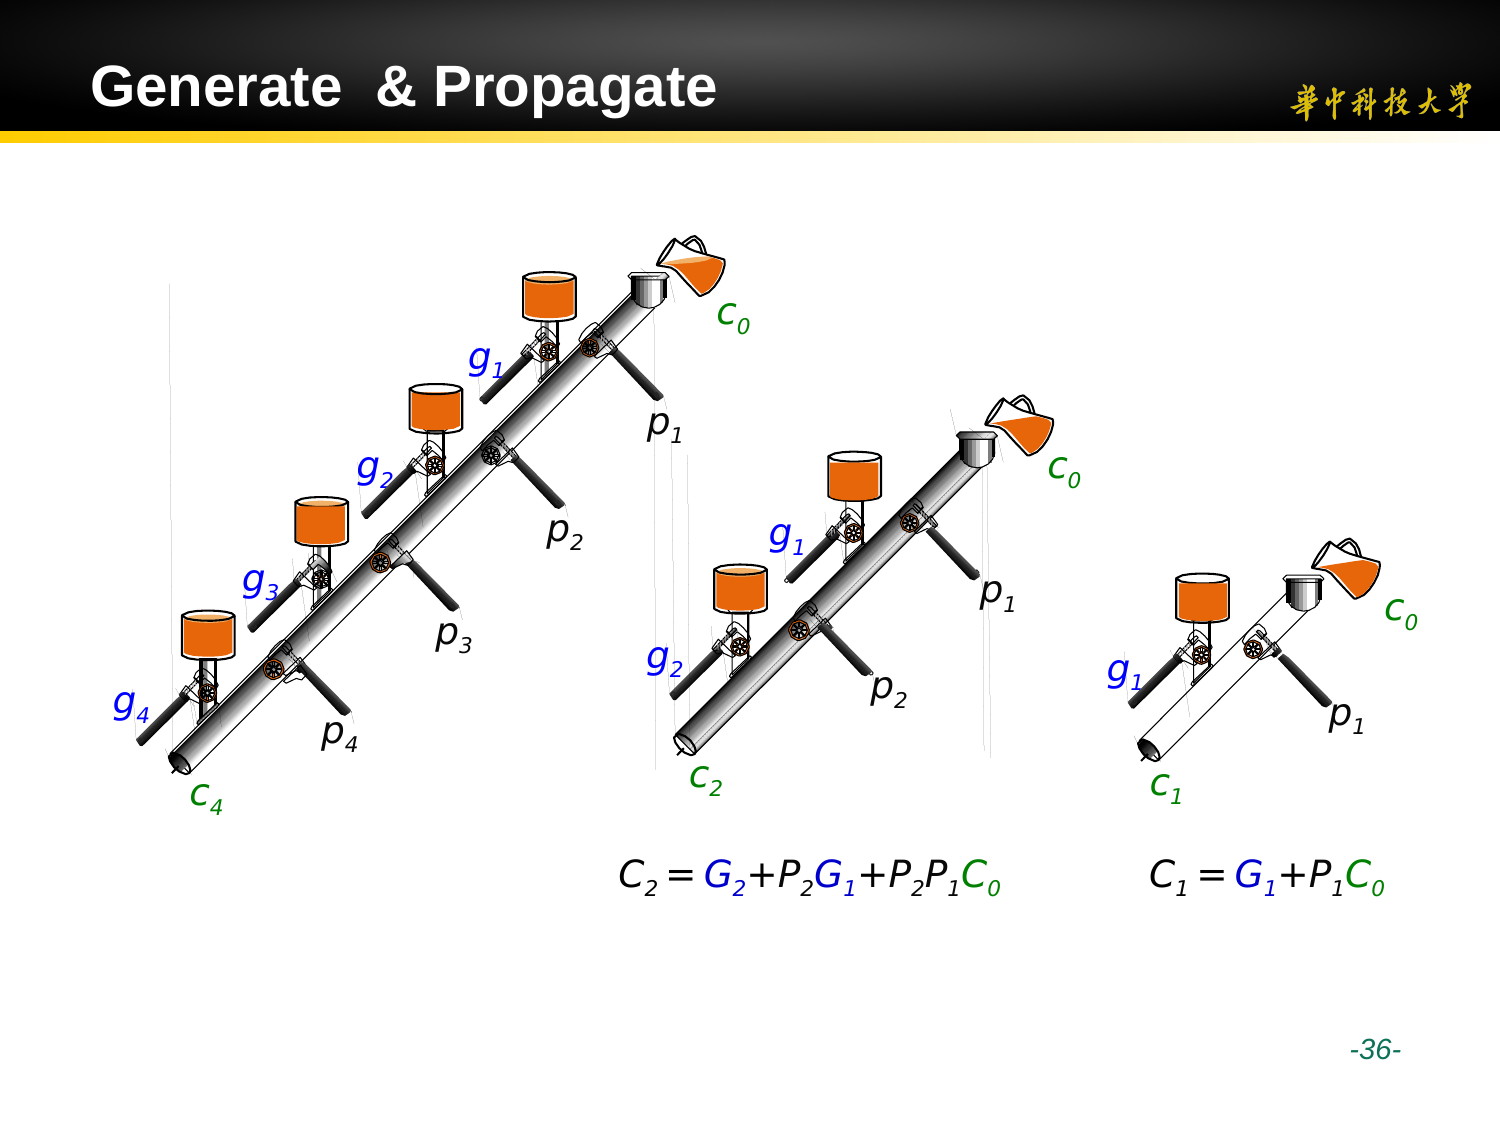

# Generate  & Propagate

c0

g1

p1

g2

p2

g3

p3

g4

p4

c4

c0

g1

p1

c1

c0

g1

p1

g2

p2

c2

C2 = G2+P2G1+P2P1C0
C1 = G1+P1C0
 -36-